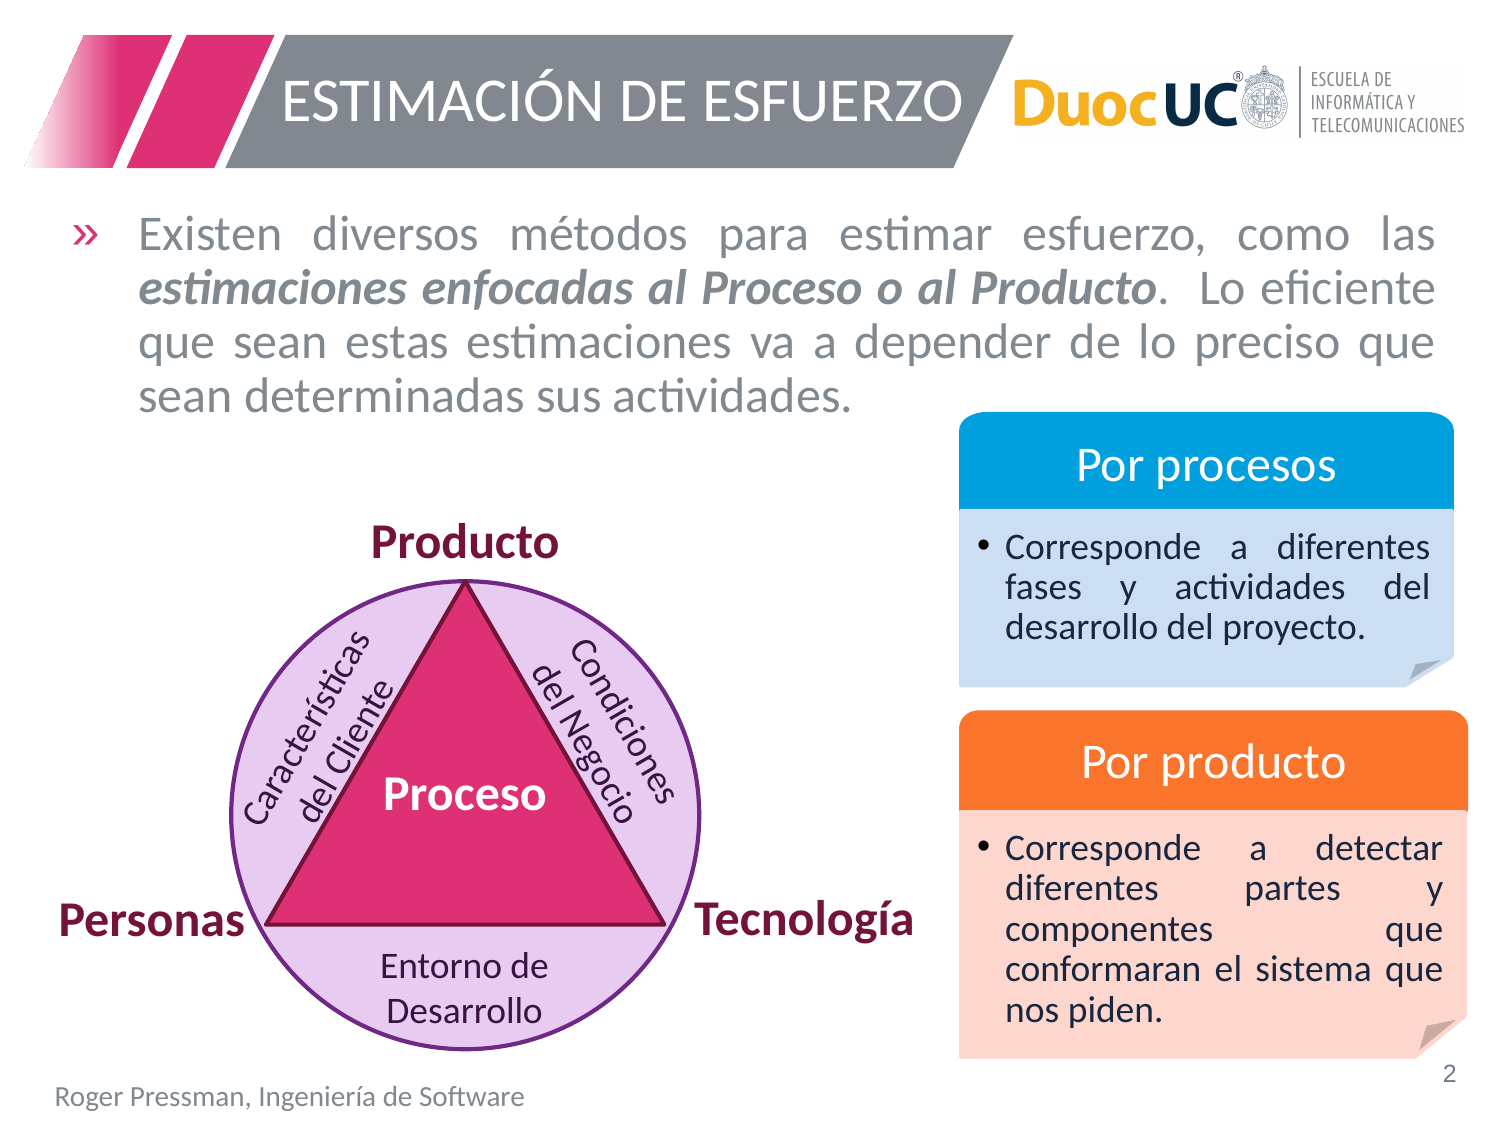

# ESTIMACIÓN DE ESFUERZO
Existen diversos métodos para estimar esfuerzo, como las estimaciones enfocadas al Proceso o al Producto.  Lo eficiente que sean estas estimaciones va a depender de lo preciso que sean determinadas sus actividades.

Por procesos
Producto

Proceso
Condiciones
del Negocio
Características
del Cliente
Tecnología
Personas
Entorno de Desarrollo
Corresponde a diferentes fases y actividades del desarrollo del proyecto.
Por producto
Corresponde a detectar diferentes partes y componentes que conformaran el sistema que nos piden.
Roger Pressman, Ingeniería de Software